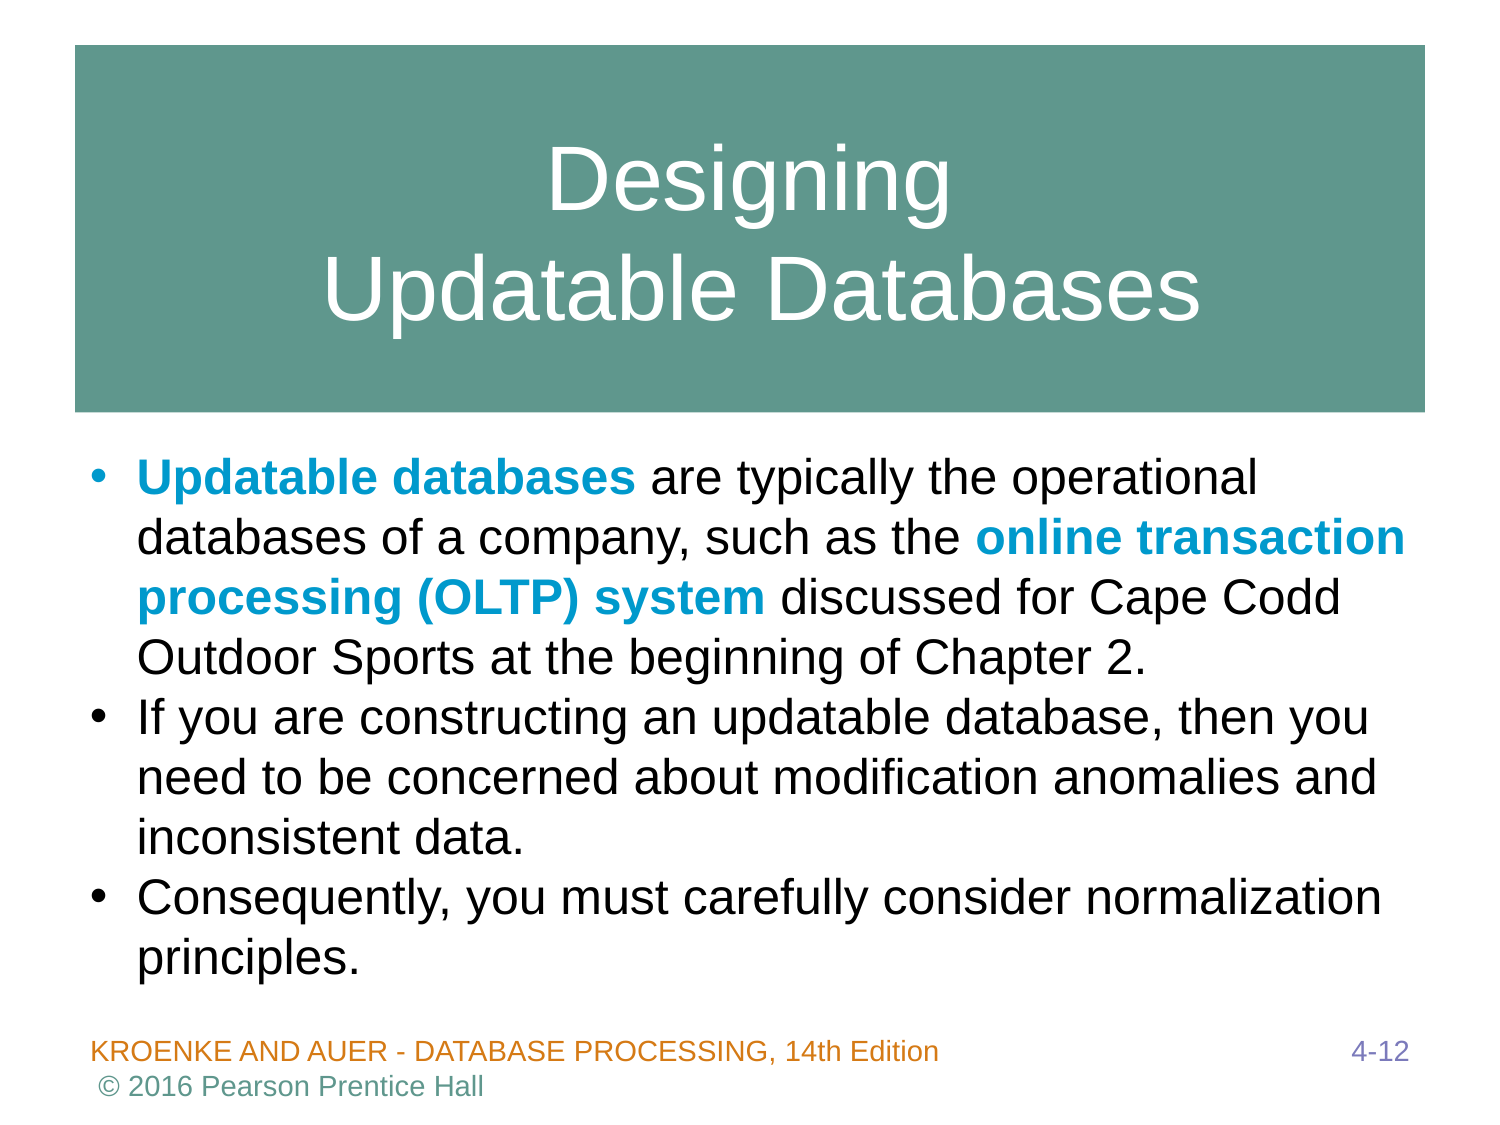

# Designing Updatable Databases
Updatable databases are typically the operational databases of a company, such as the online transaction processing (OLTP) system discussed for Cape Codd Outdoor Sports at the beginning of Chapter 2.
If you are constructing an updatable database, then you need to be concerned about modification anomalies and inconsistent data.
Consequently, you must carefully consider normalization principles.
4-12

KROENKE AND AUER - DATABASE PROCESSING, 14th Edition  © 2016 Pearson Prentice Hall